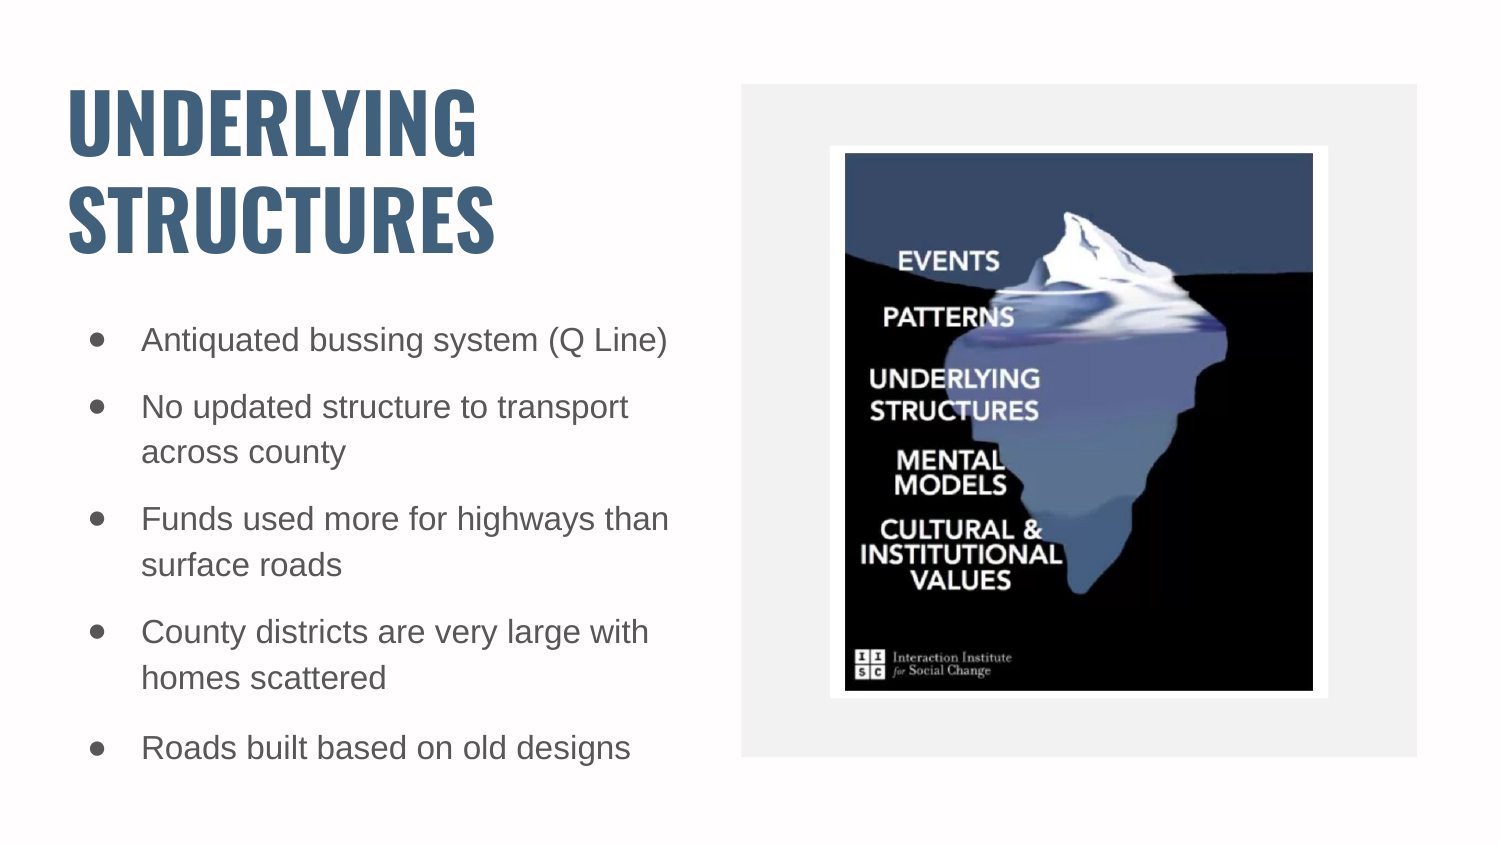

# UNDERLYING
STRUCTURES

Antiquated bussing system (Q Line)
No updated structure to transport across county
Funds used more for highways than surface roads
County districts are very large with homes scattered
Roads built based on old designs